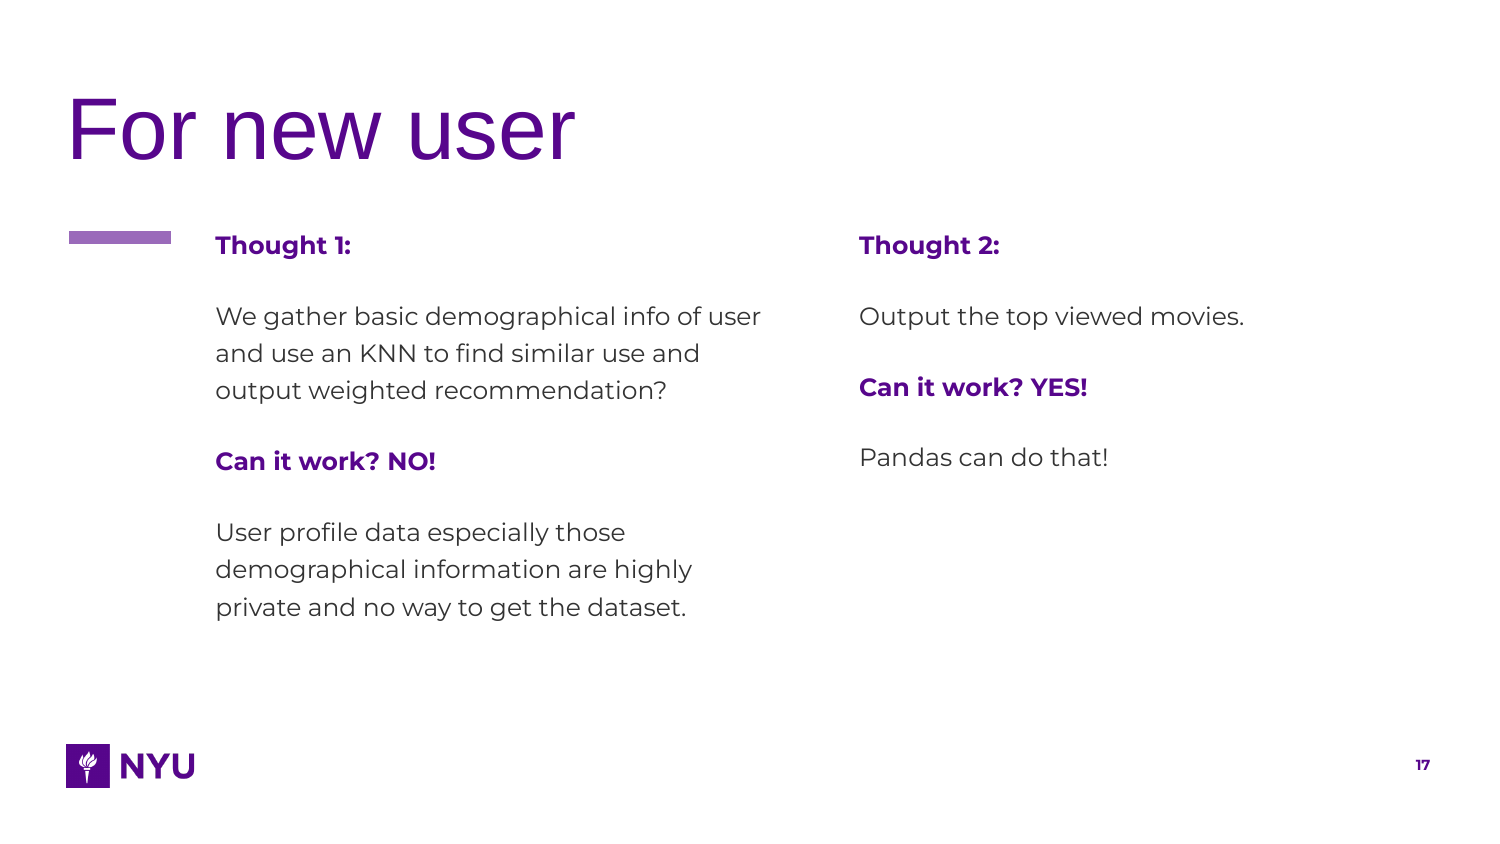

# For new user
Thought 1:
We gather basic demographical info of user and use an KNN to find similar use and output weighted recommendation?
Can it work? NO!
User profile data especially those demographical information are highly private and no way to get the dataset.
Thought 2:
Output the top viewed movies.
Can it work? YES!
Pandas can do that!